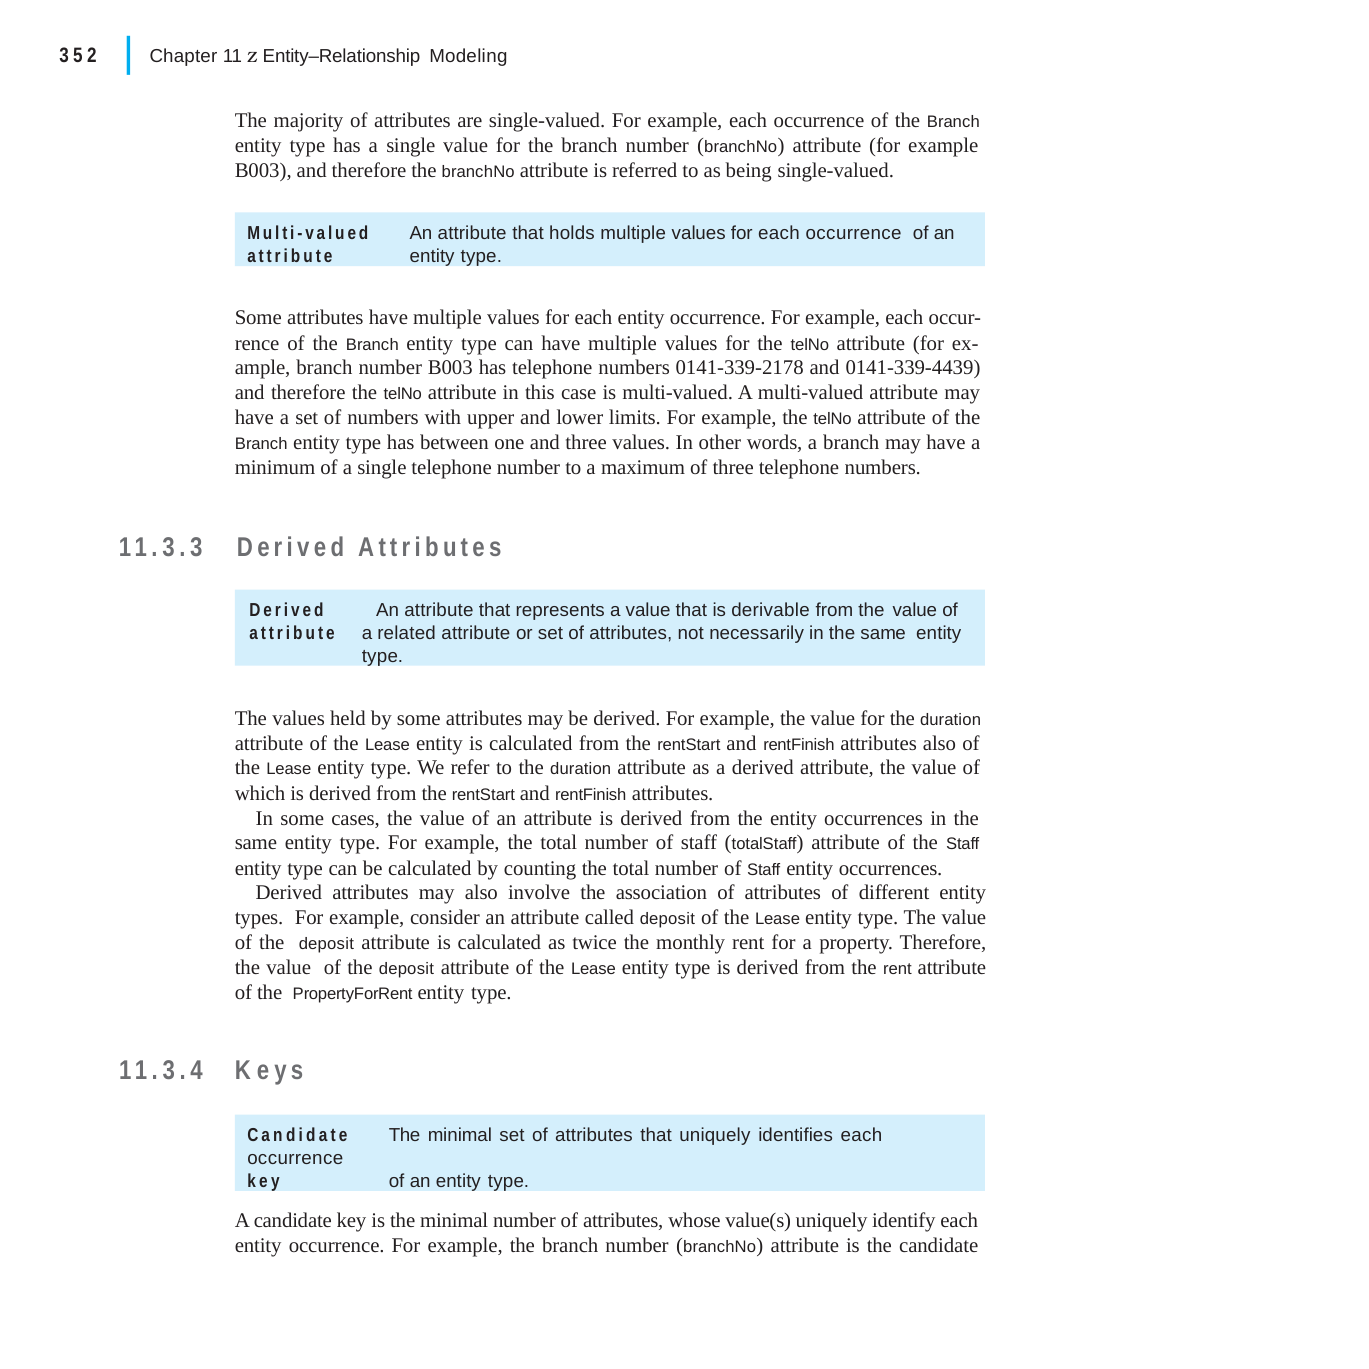

|
352
Chapter 11 z Entity–Relationship Modeling
The majority of attributes are single-valued. For example, each occurrence of the Branch  entity type has a single value for the branch number (branchNo) attribute (for example  B003), and therefore the branchNo attribute is referred to as being single-valued.
Multi-valued	An attribute that holds multiple values for each occurrence of an
attribute	entity type.
Some attributes have multiple values for each entity occurrence. For example, each occur-  rence of the Branch entity type can have multiple values for the telNo attribute (for ex-  ample, branch number B003 has telephone numbers 0141-339-2178 and 0141-339-4439)  and therefore the telNo attribute in this case is multi-valued. A multi-valued attribute may  have a set of numbers with upper and lower limits. For example, the telNo attribute of the  Branch entity type has between one and three values. In other words, a branch may have a  minimum of a single telephone number to a maximum of three telephone numbers.

11.3.3	Derived Attributes
Derived	An attribute that represents a value that is derivable from the value of
attribute	a related attribute or set of attributes, not necessarily in the same  entity type.
The values held by some attributes may be derived. For example, the value for the duration  attribute of the Lease entity is calculated from the rentStart and rentFinish attributes also of  the Lease entity type. We refer to the duration attribute as a derived attribute, the value of  which is derived from the rentStart and rentFinish attributes.
In some cases, the value of an attribute is derived from the entity occurrences in the  same entity type. For example, the total number of staff (totalStaff) attribute of the Staff  entity type can be calculated by counting the total number of Staff entity occurrences.
Derived attributes may also involve the association of attributes of different entity types.  For example, consider an attribute called deposit of the Lease entity type. The value of the  deposit attribute is calculated as twice the monthly rent for a property. Therefore, the value  of the deposit attribute of the Lease entity type is derived from the rent attribute of the  PropertyForRent entity type.
Keys
11.3.4
Candidate	The minimal set of attributes that uniquely identifies each occurrence
key	of an entity type.
A candidate key is the minimal number of attributes, whose value(s) uniquely identify each  entity occurrence. For example, the branch number (branchNo) attribute is the candidate